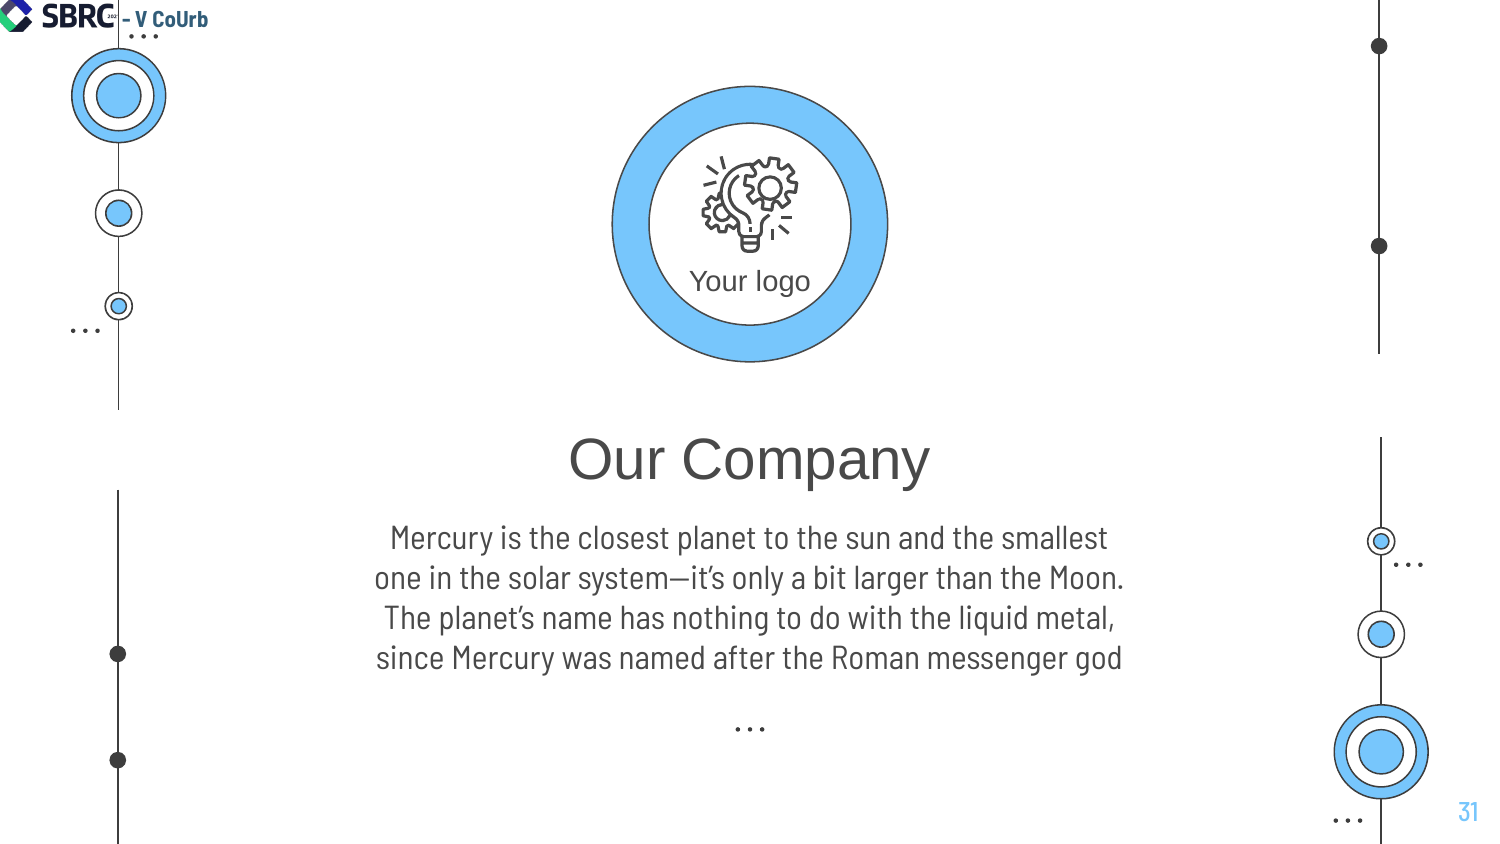

Your logo
# Our Company
Mercury is the closest planet to the sun and the smallest one in the solar system—it’s only a bit larger than the Moon. The planet’s name has nothing to do with the liquid metal, since Mercury was named after the Roman messenger god
31